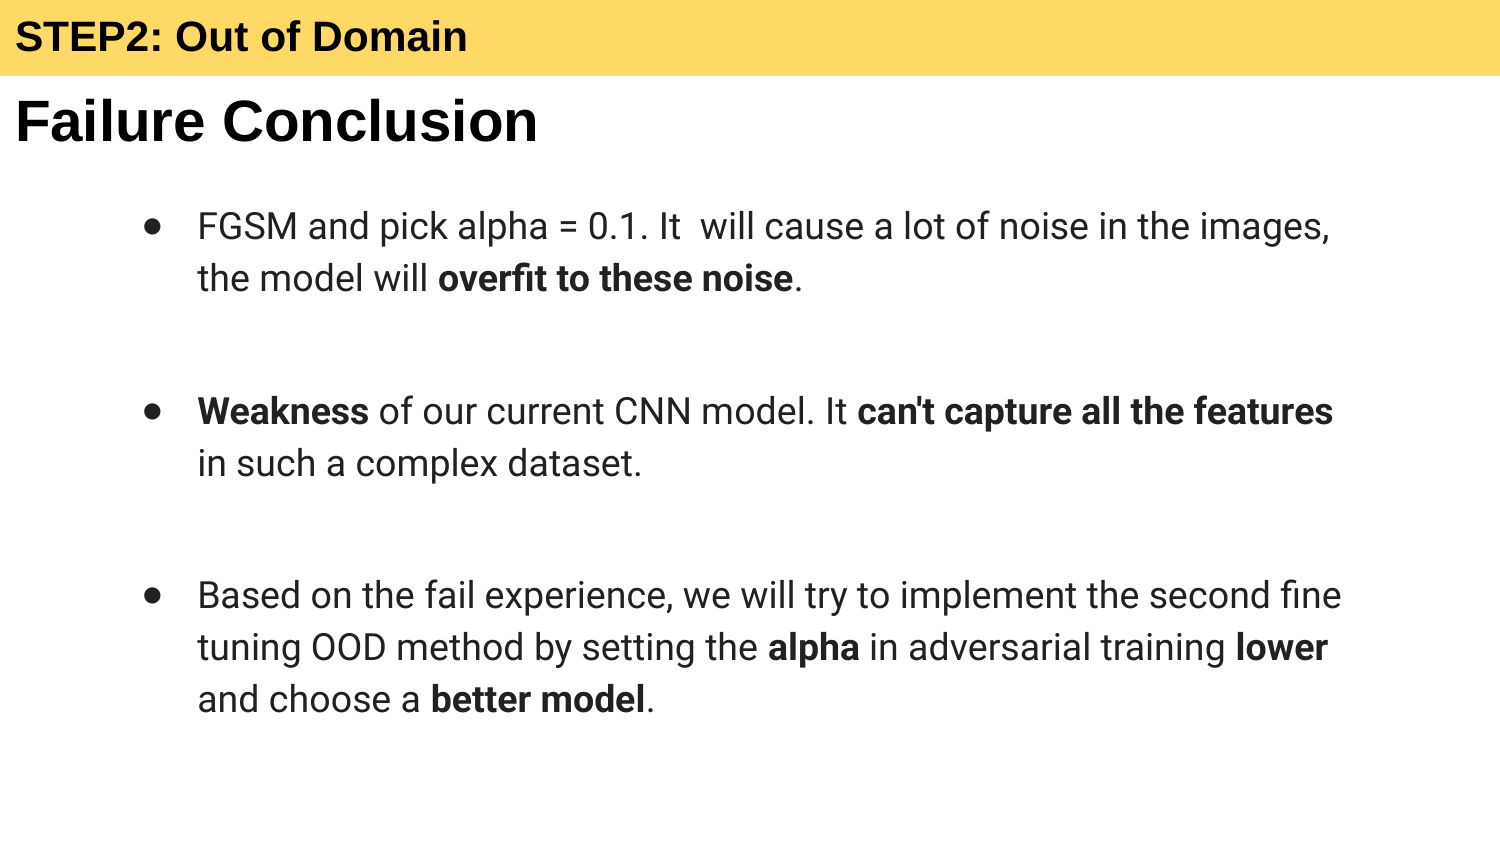

STEP2: Out of Domain
Failure Conclusion
FGSM and pick alpha = 0.1. It  will cause a lot of noise in the images, the model will overfit to these noise.

Weakness of our current CNN model. It can't capture all the features in such a complex dataset.

Based on the fail experience, we will try to implement the second fine tuning OOD method by setting the alpha in adversarial training lower and choose a better model.